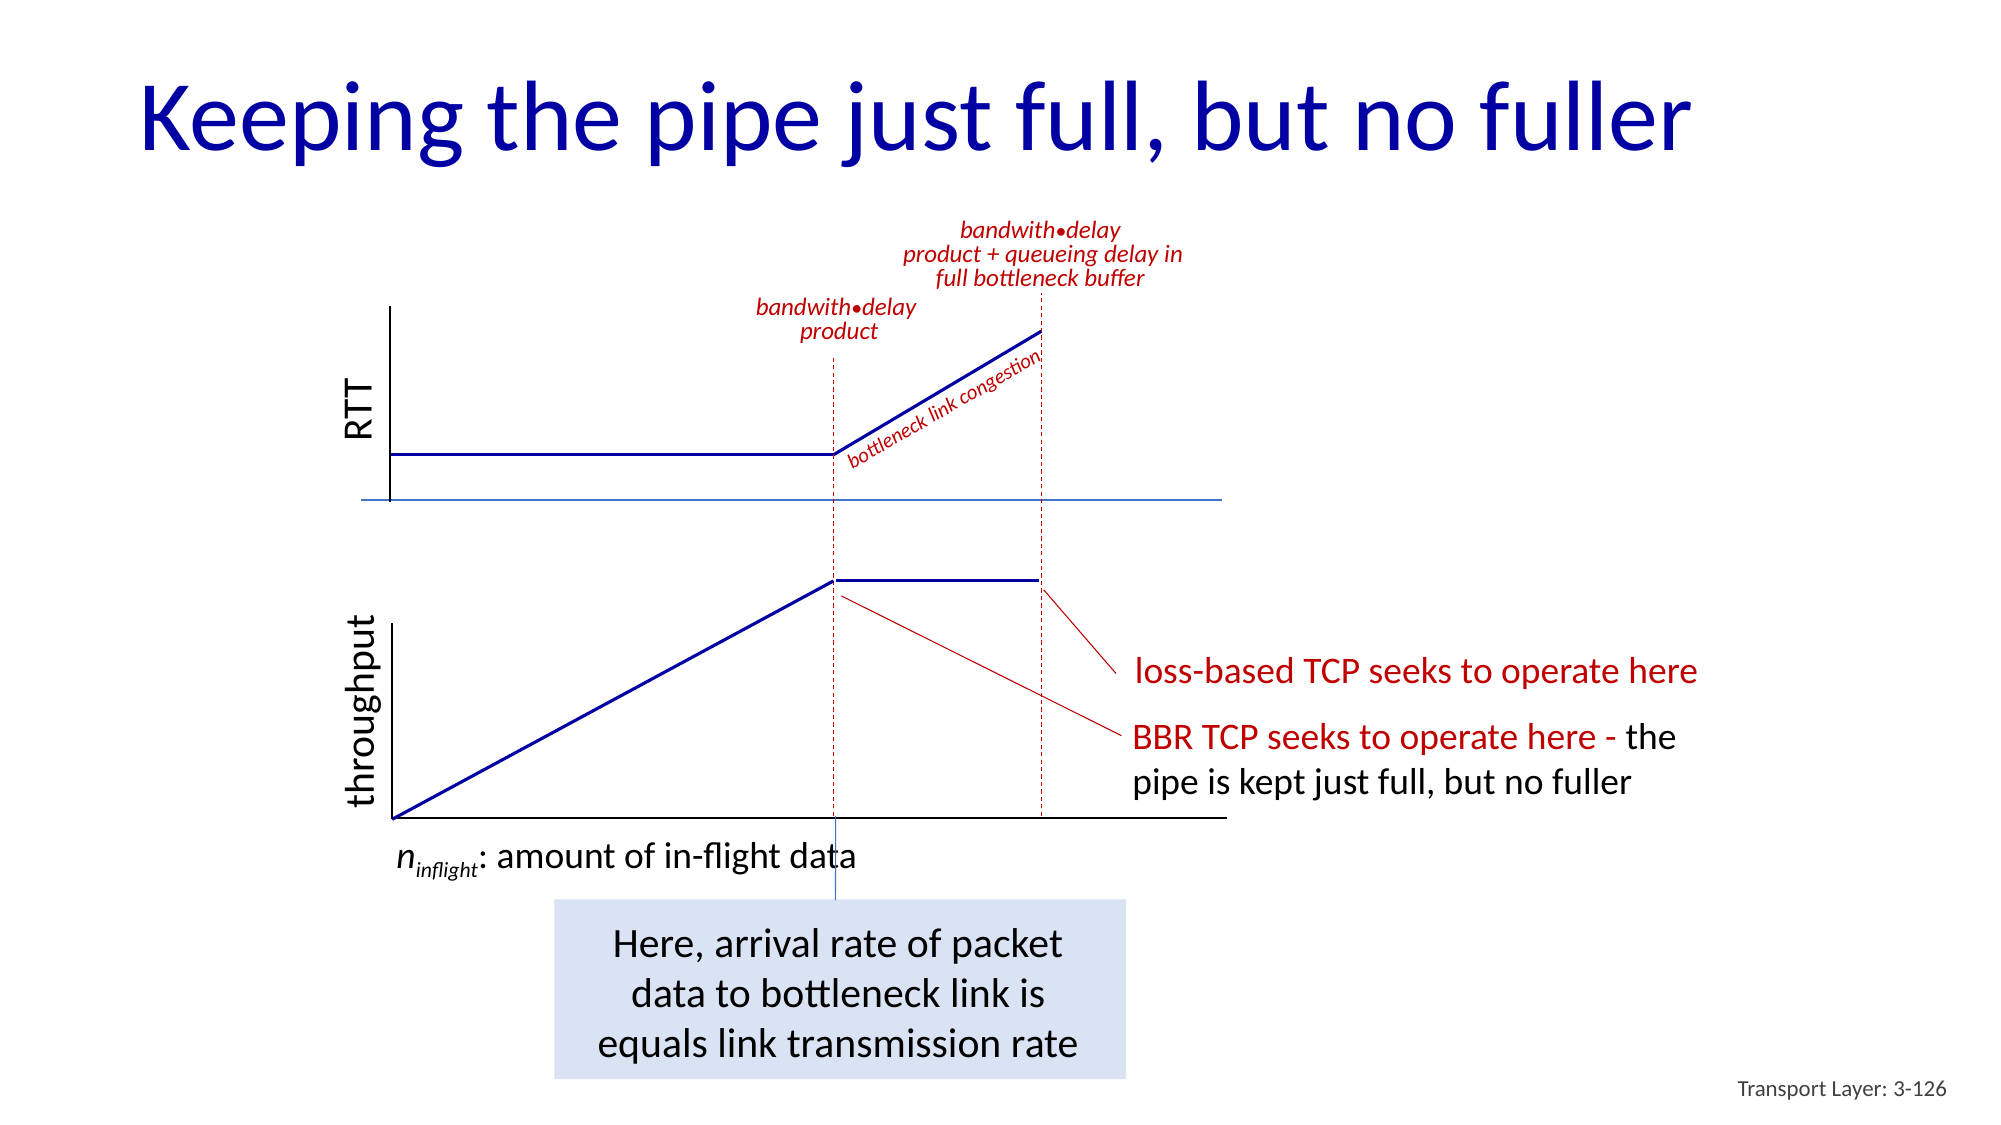

# Keeping the pipe just full, but no fuller
bandwith•delay
product + queueing delay in full bottleneck buffer
bandwith•delay
product
throughput
ninflight: amount of in-flight data
RTT
bottleneck link congestion
loss-based TCP seeks to operate here
BBR TCP seeks to operate here - the pipe is kept just full, but no fuller

Here, arrival rate of packet data to bottleneck link is equals link transmission rate

Transport Layer: 3-126